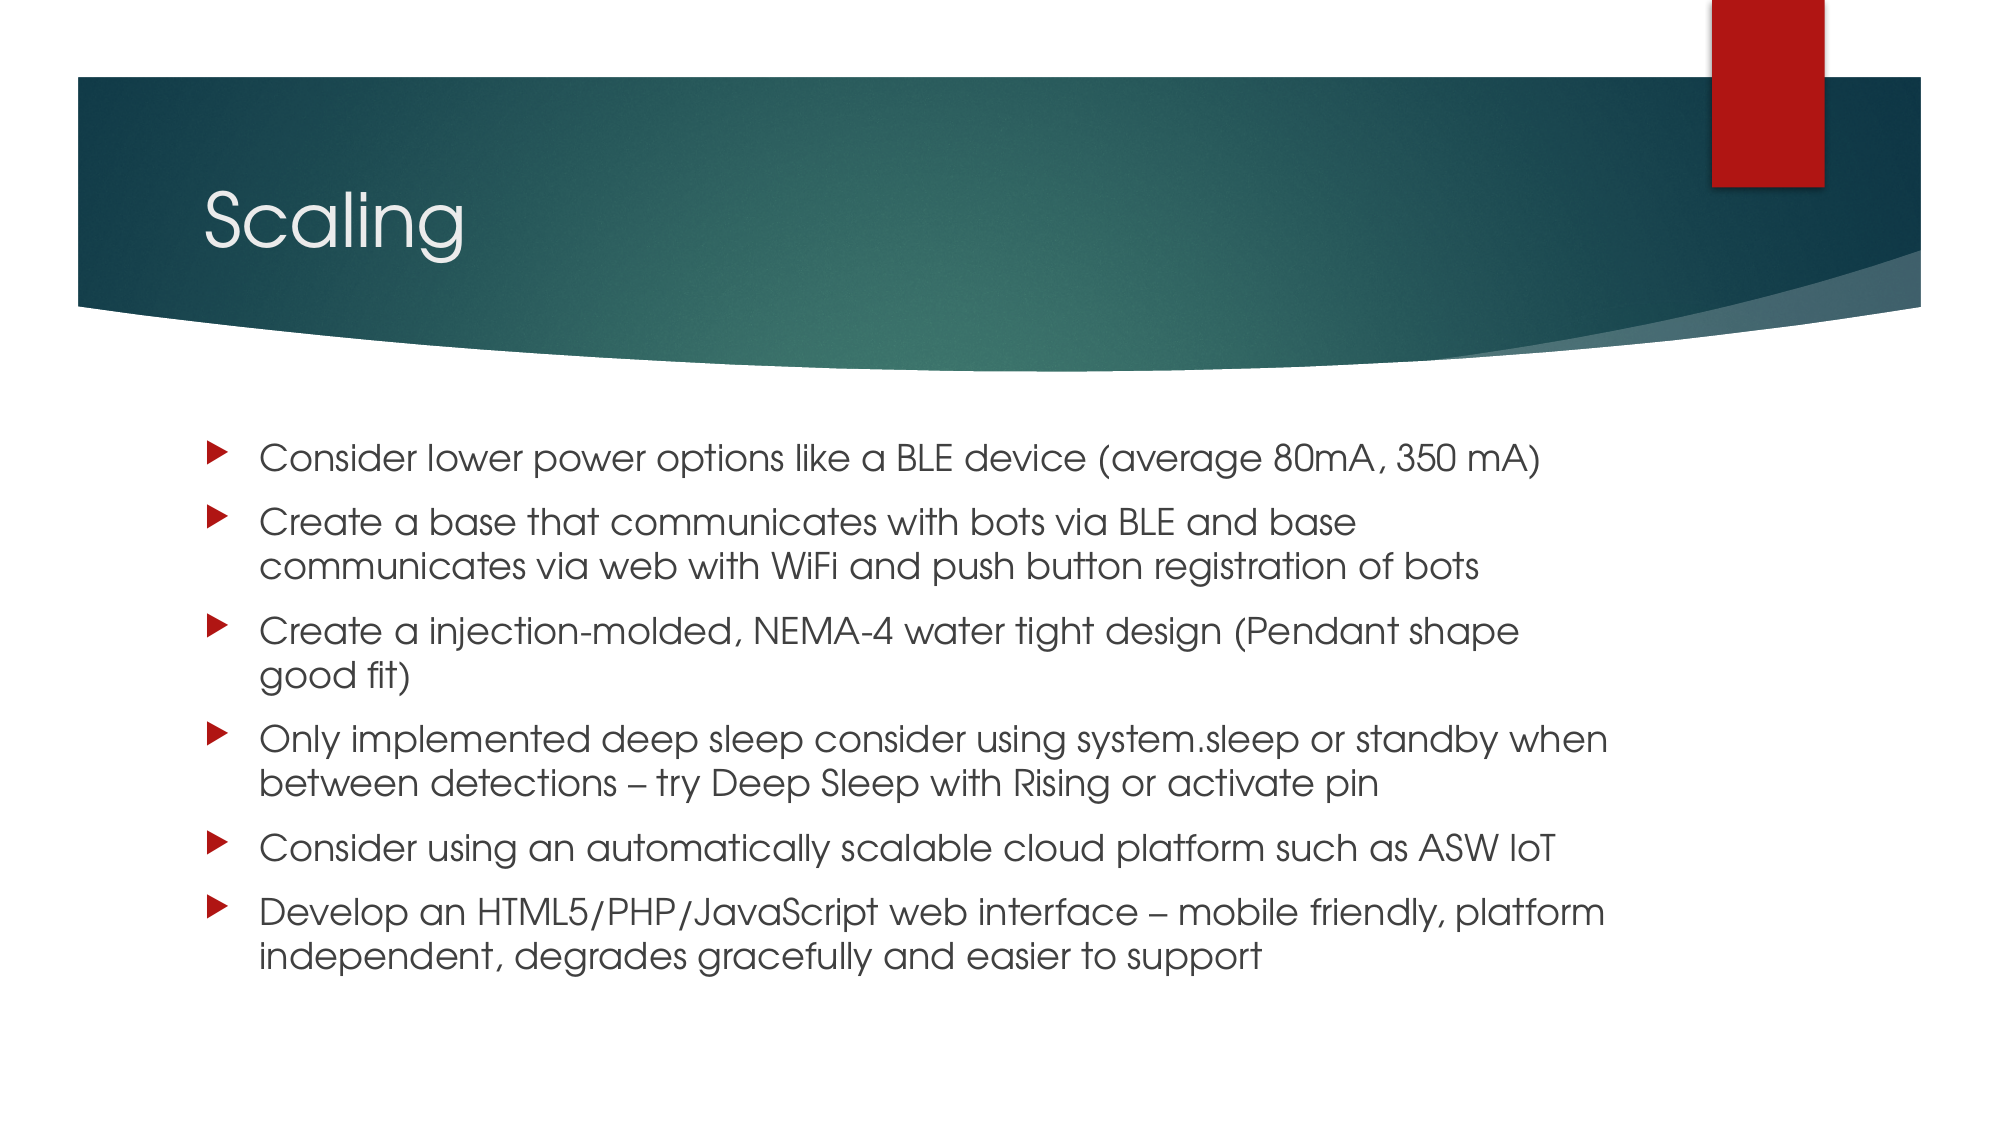

# Scaling
Consider lower power options like a BLE device (average 80mA, 350 mA)
Create a base that communicates with bots via BLE and base communicates via web with WiFi and push button registration of bots
Create a injection-molded, NEMA-4 water tight design (Pendant shape good fit)
Only implemented deep sleep consider using system.sleep or standby when between detections – try Deep Sleep with Rising or activate pin
Consider using an automatically scalable cloud platform such as ASW IoT
Develop an HTML5/PHP/JavaScript web interface – mobile friendly, platform independent, degrades gracefully and easier to support